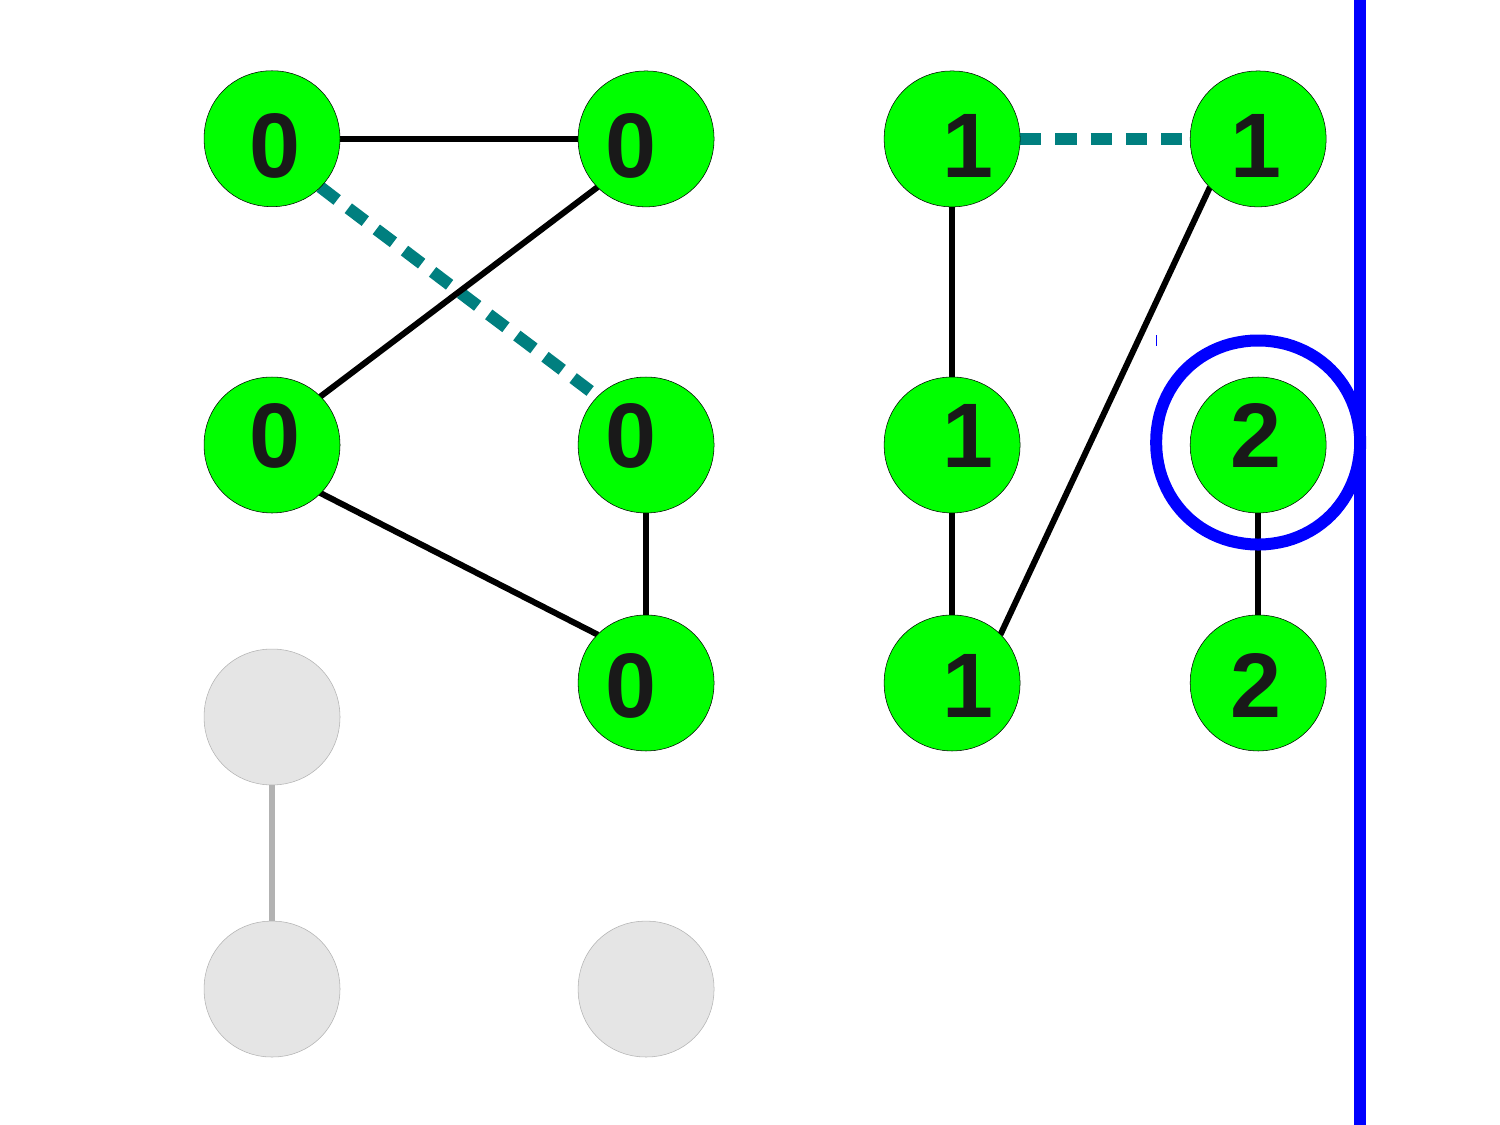

| 0 | 0 | 1 | 1 |
| --- | --- | --- | --- |
|  |  |  |  |
| 0 | 0 | 1 | 2 |
|  | 0 | 1 | 2 |